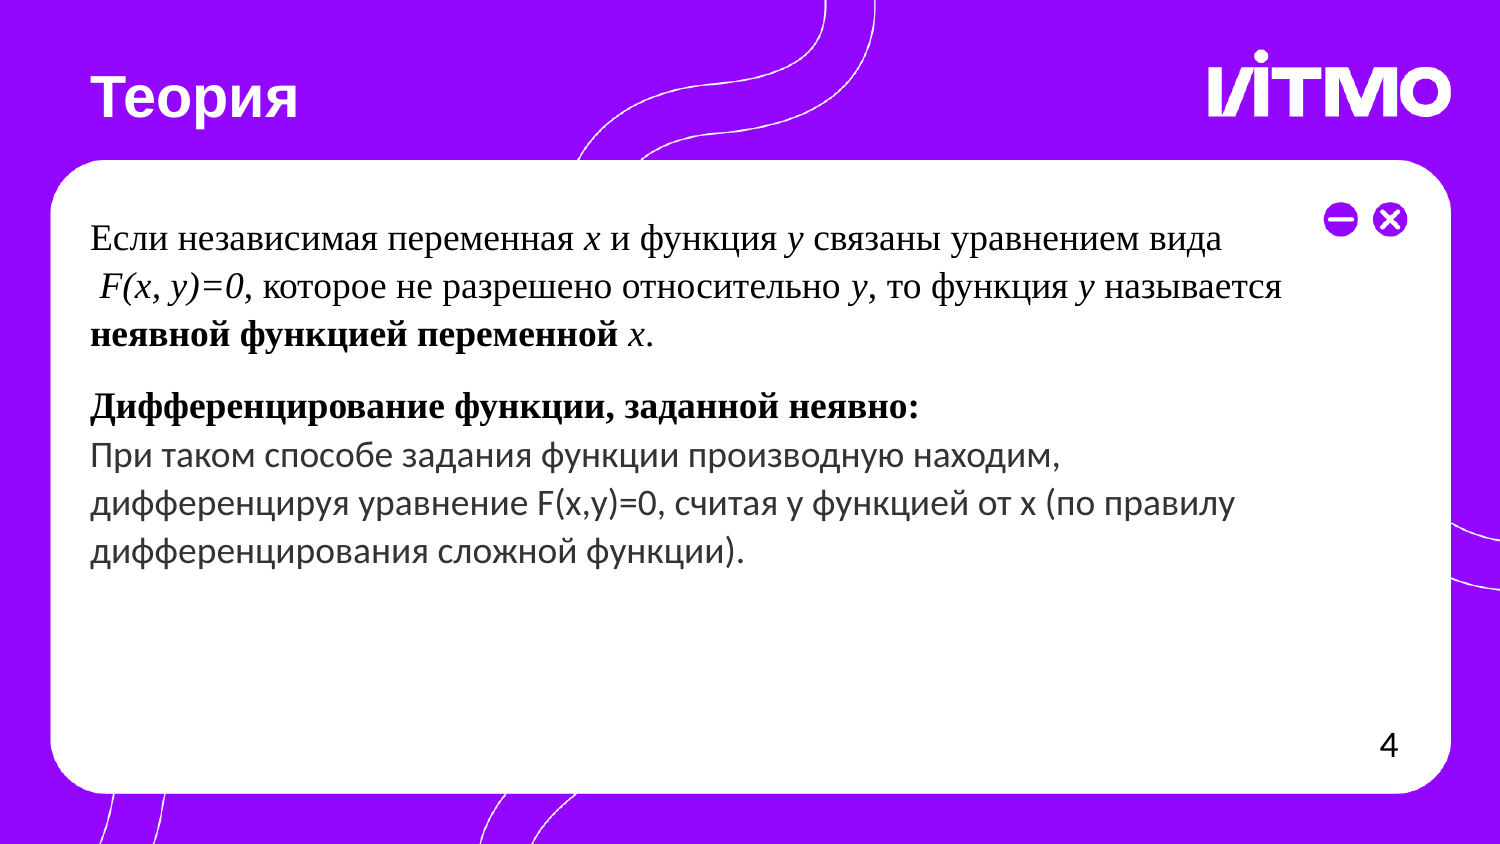

# Теория
Если независимая переменная x и функция y связаны уравнением вида          F(x, y)=0, которое не разрешено относительно y, то функция y называется неявной функцией переменной x.
Дифференцирование функции, заданной неявно:
При таком способе задания функции производную находим, дифференцируя уравнение F(x,y)=0, считая y функцией от x (по правилу дифференцирования сложной функции).

4